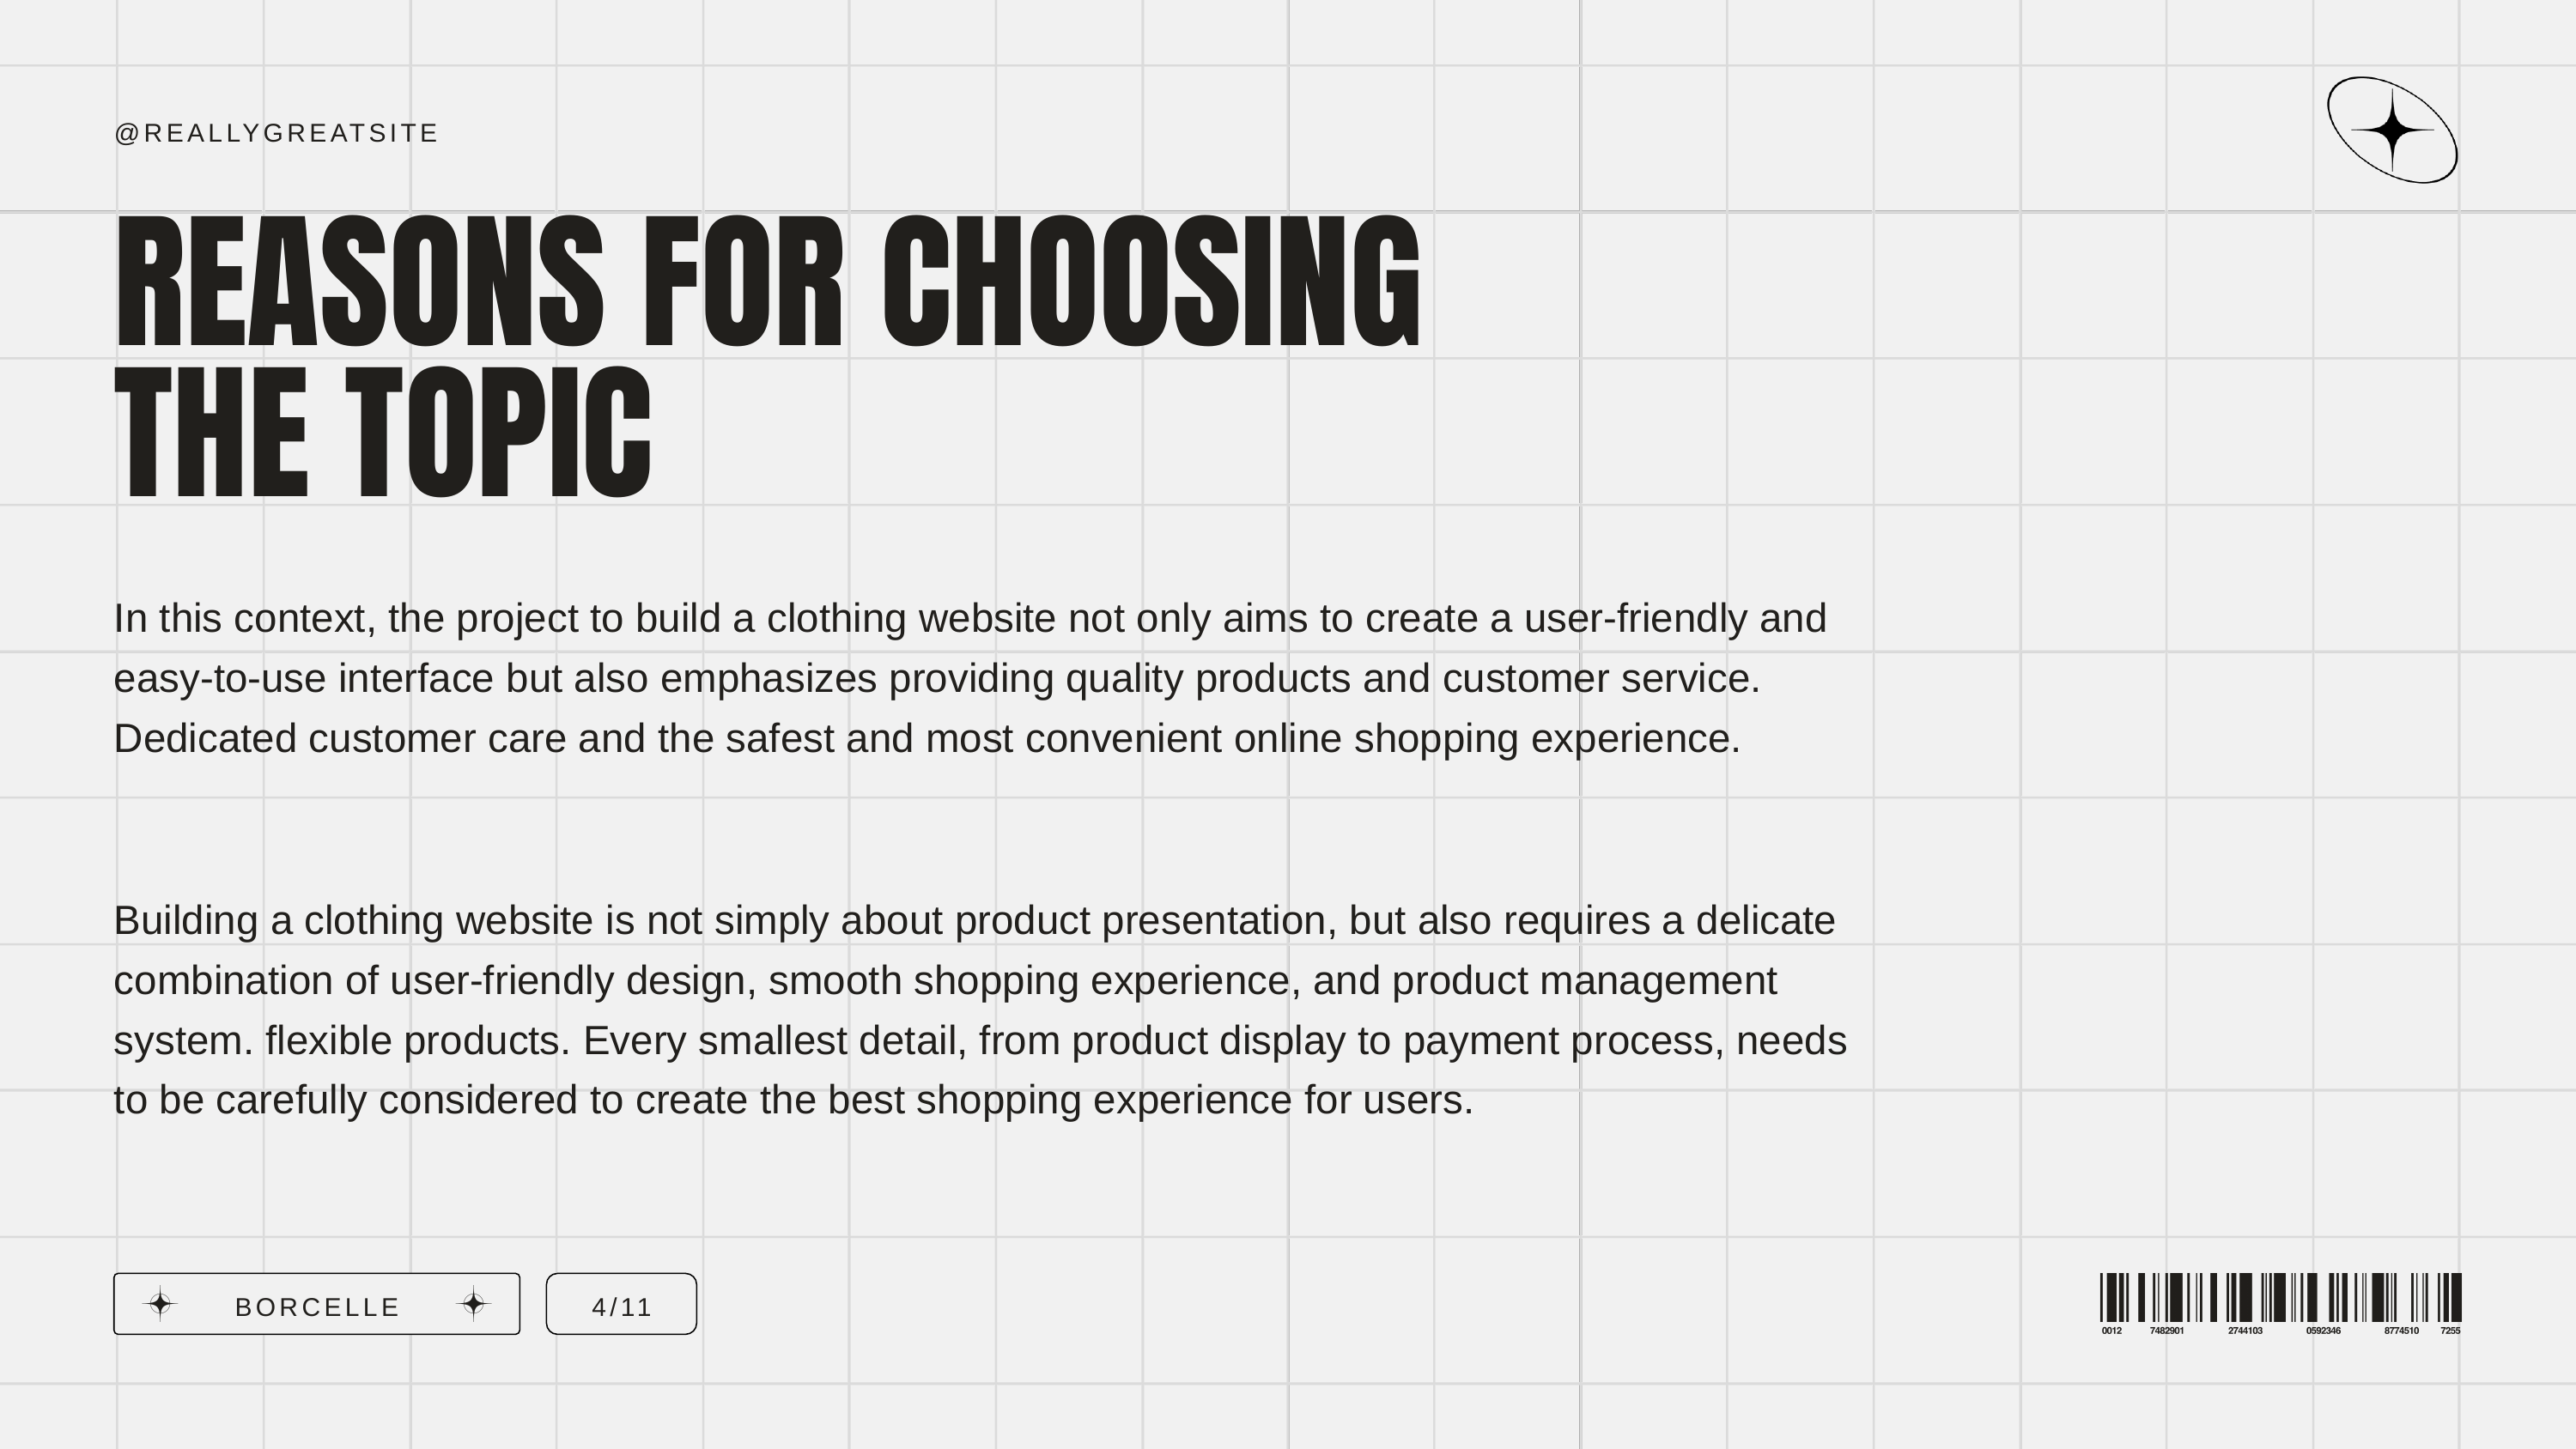

@REALLYGREATSITE
REASONS FOR CHOOSING THE TOPIC
In this context, the project to build a clothing website not only aims to create a user-friendly and easy-to-use interface but also emphasizes providing quality products and customer service. Dedicated customer care and the safest and most convenient online shopping experience.
Building a clothing website is not simply about product presentation, but also requires a delicate combination of user-friendly design, smooth shopping experience, and product management system. flexible products. Every smallest detail, from product display to payment process, needs to be carefully considered to create the best shopping experience for users.

BORCELLE

4/11